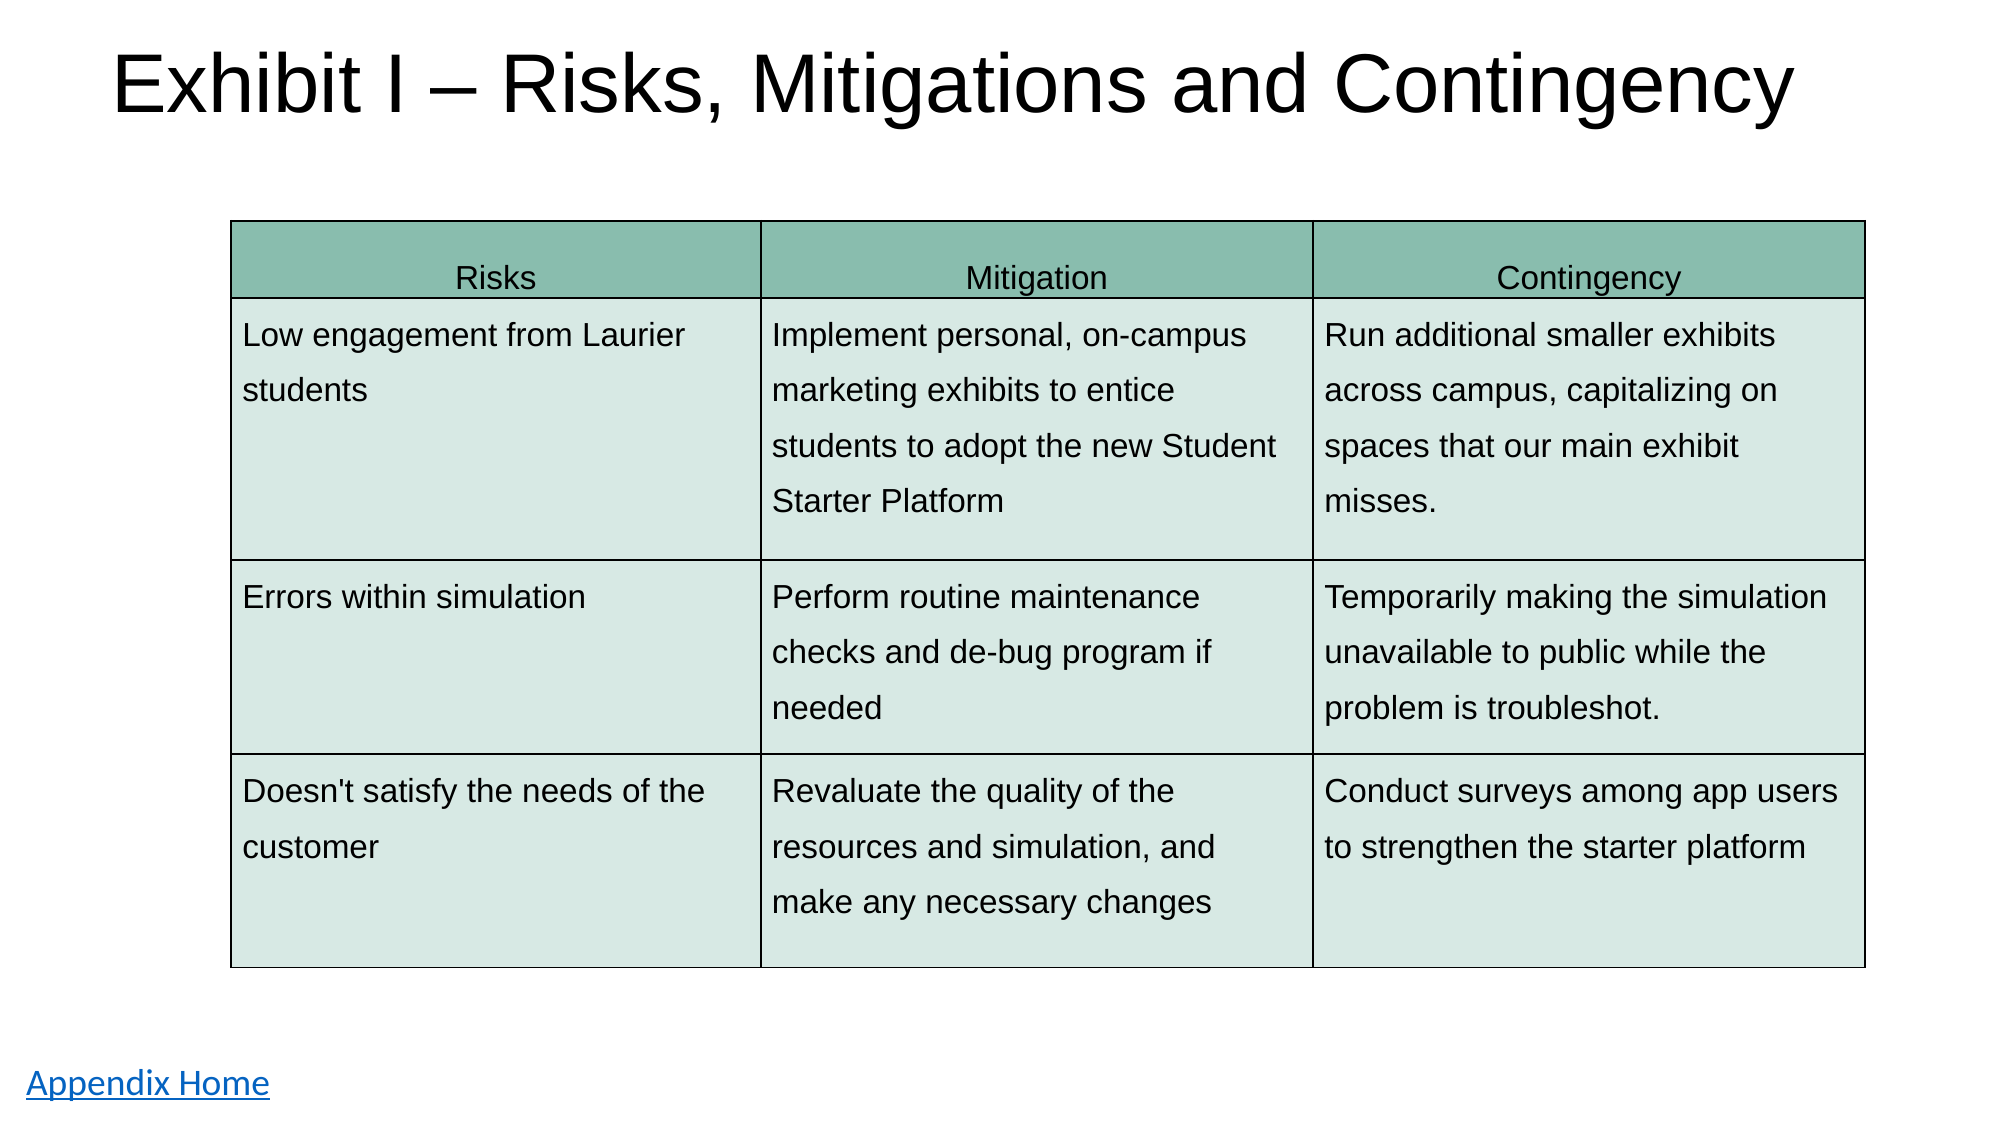

Exhibit I – Risks, Mitigations and Contingency
| Risks | Mitigation | Contingency |
| --- | --- | --- |
| Low engagement from Laurier students | Implement personal, on-campus marketing exhibits to entice students to adopt the new Student Starter Platform | Run additional smaller exhibits across campus, capitalizing on spaces that our main exhibit misses. |
| Errors within simulation | Perform routine maintenance checks and de-bug program if needed | Temporarily making the simulation unavailable to public while the problem is troubleshot. |
| Doesn't satisfy the needs of the customer | Revaluate the quality of the resources and simulation, and make any necessary changes | Conduct surveys among app users to strengthen the starter platform |
Appendix Home